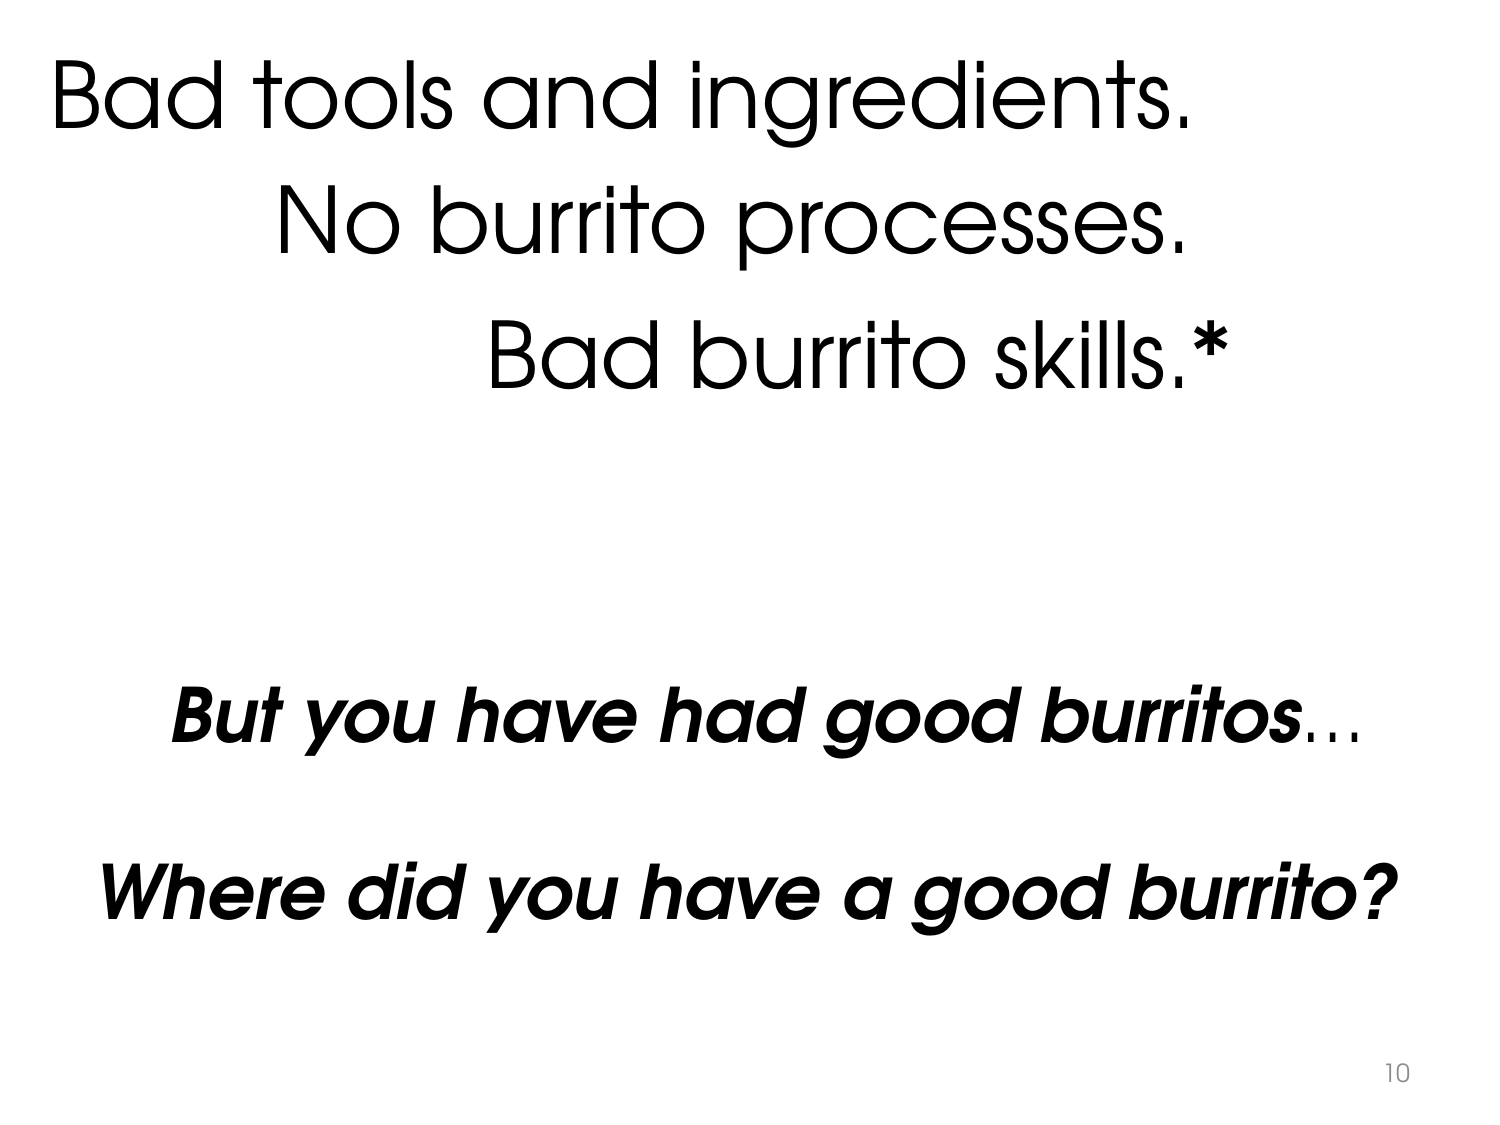

Bad tools and ingredients.
No burrito processes.
Bad burrito skills.*
But you have had good burritos…
Where did you have a good burrito?
10